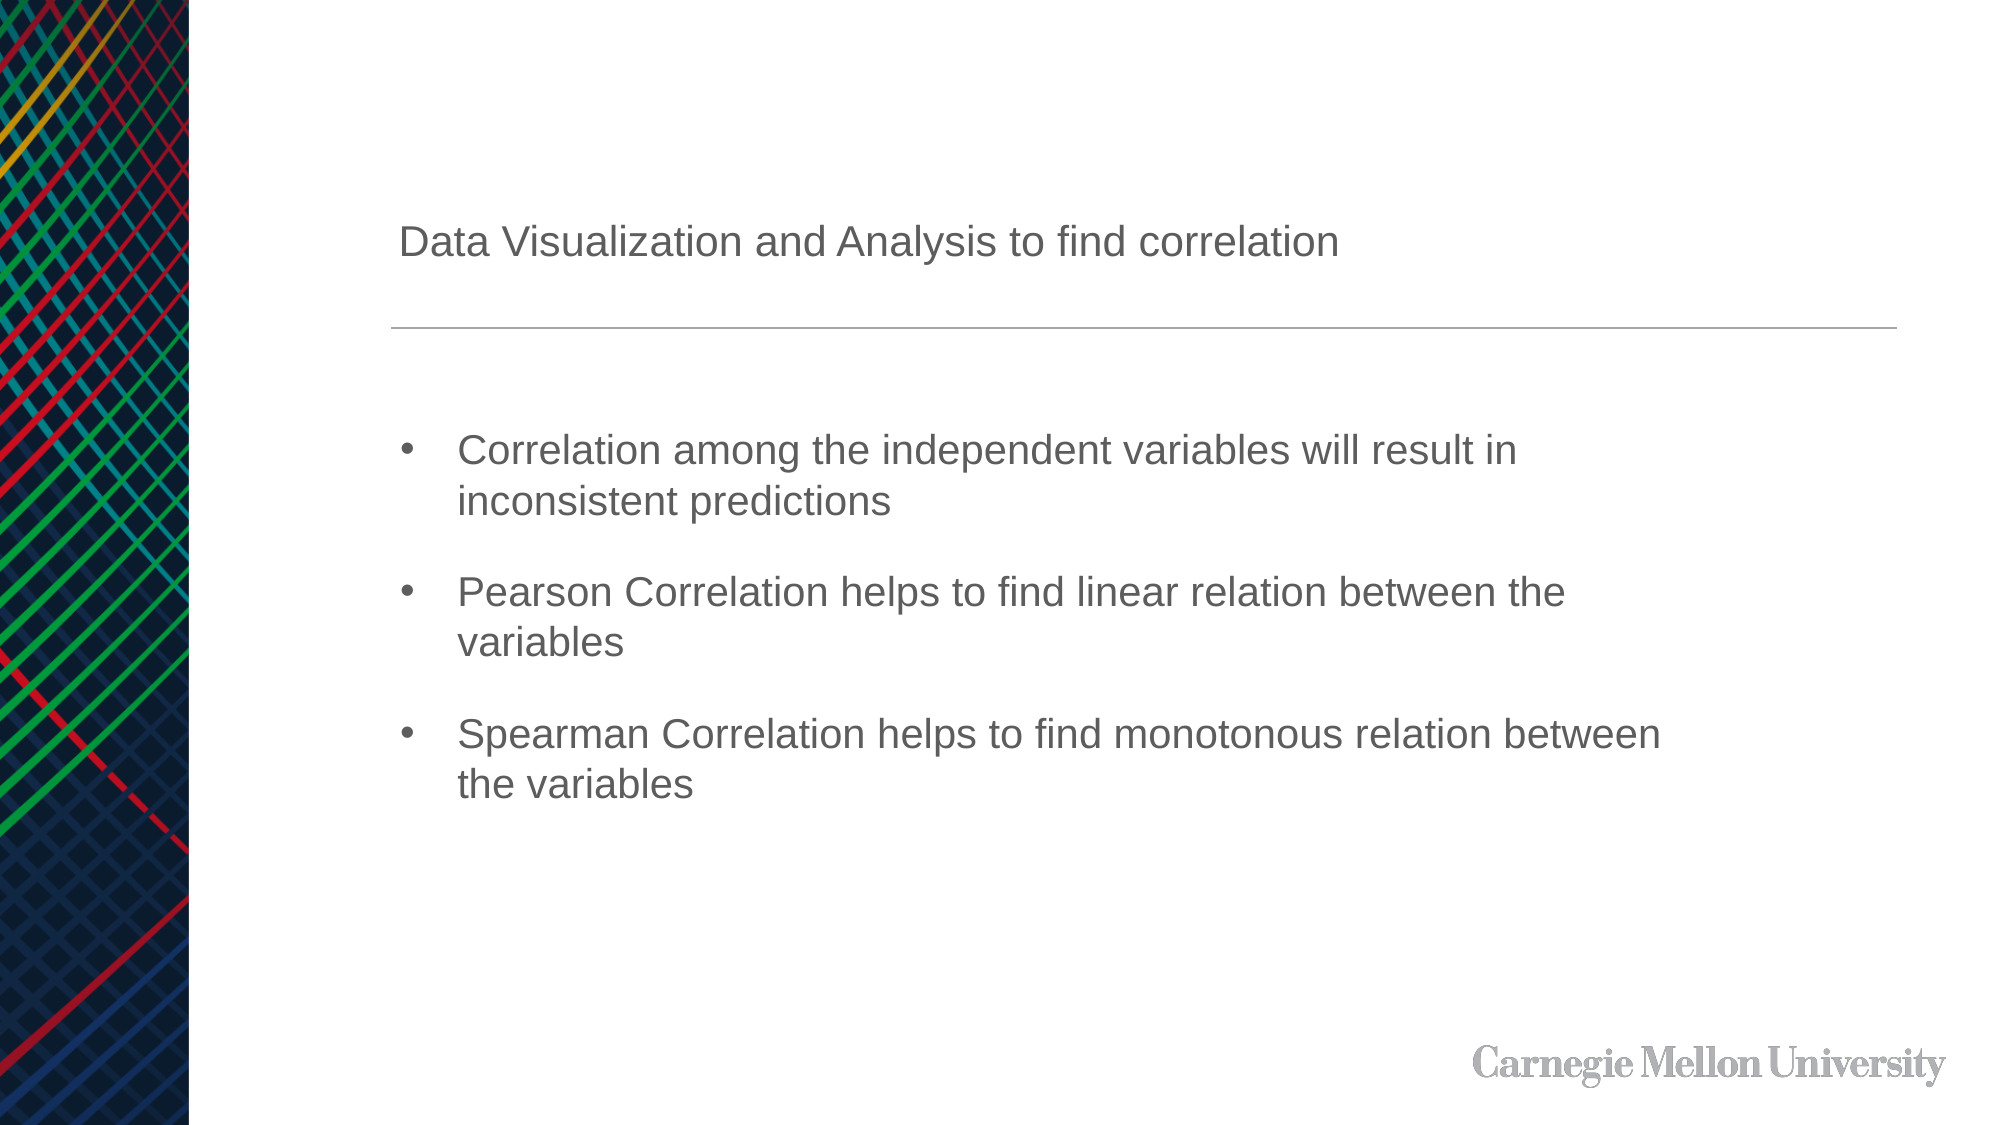

Data Visualization and Analysis to find correlation
Correlation among the independent variables will result in inconsistent predictions
Pearson Correlation helps to find linear relation between the variables
Spearman Correlation helps to find monotonous relation between the variables